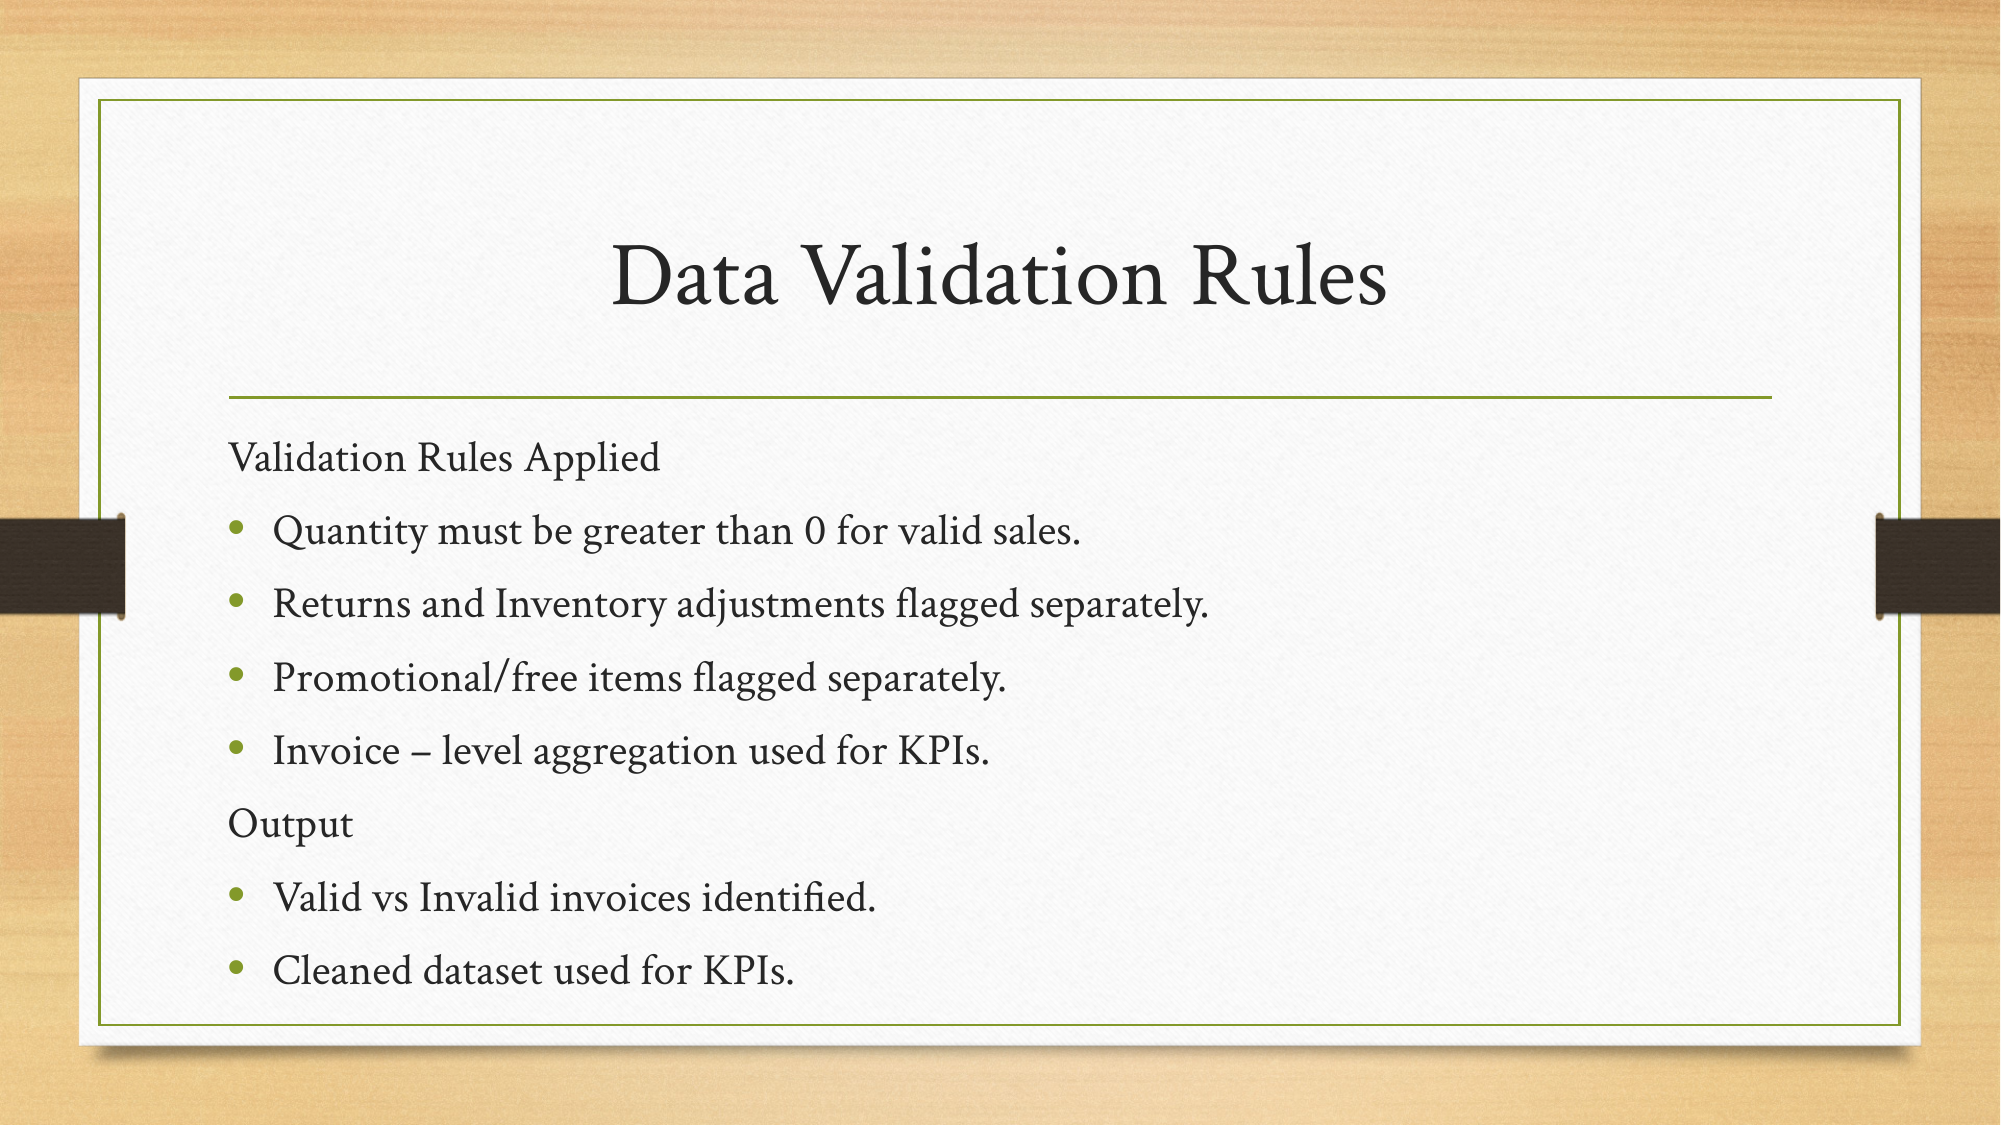

# Data Validation Rules
Validation Rules Applied
Quantity must be greater than 0 for valid sales.
Returns and Inventory adjustments flagged separately.
Promotional/free items flagged separately.
Invoice – level aggregation used for KPIs.
Output
Valid vs Invalid invoices identified.
Cleaned dataset used for KPIs.